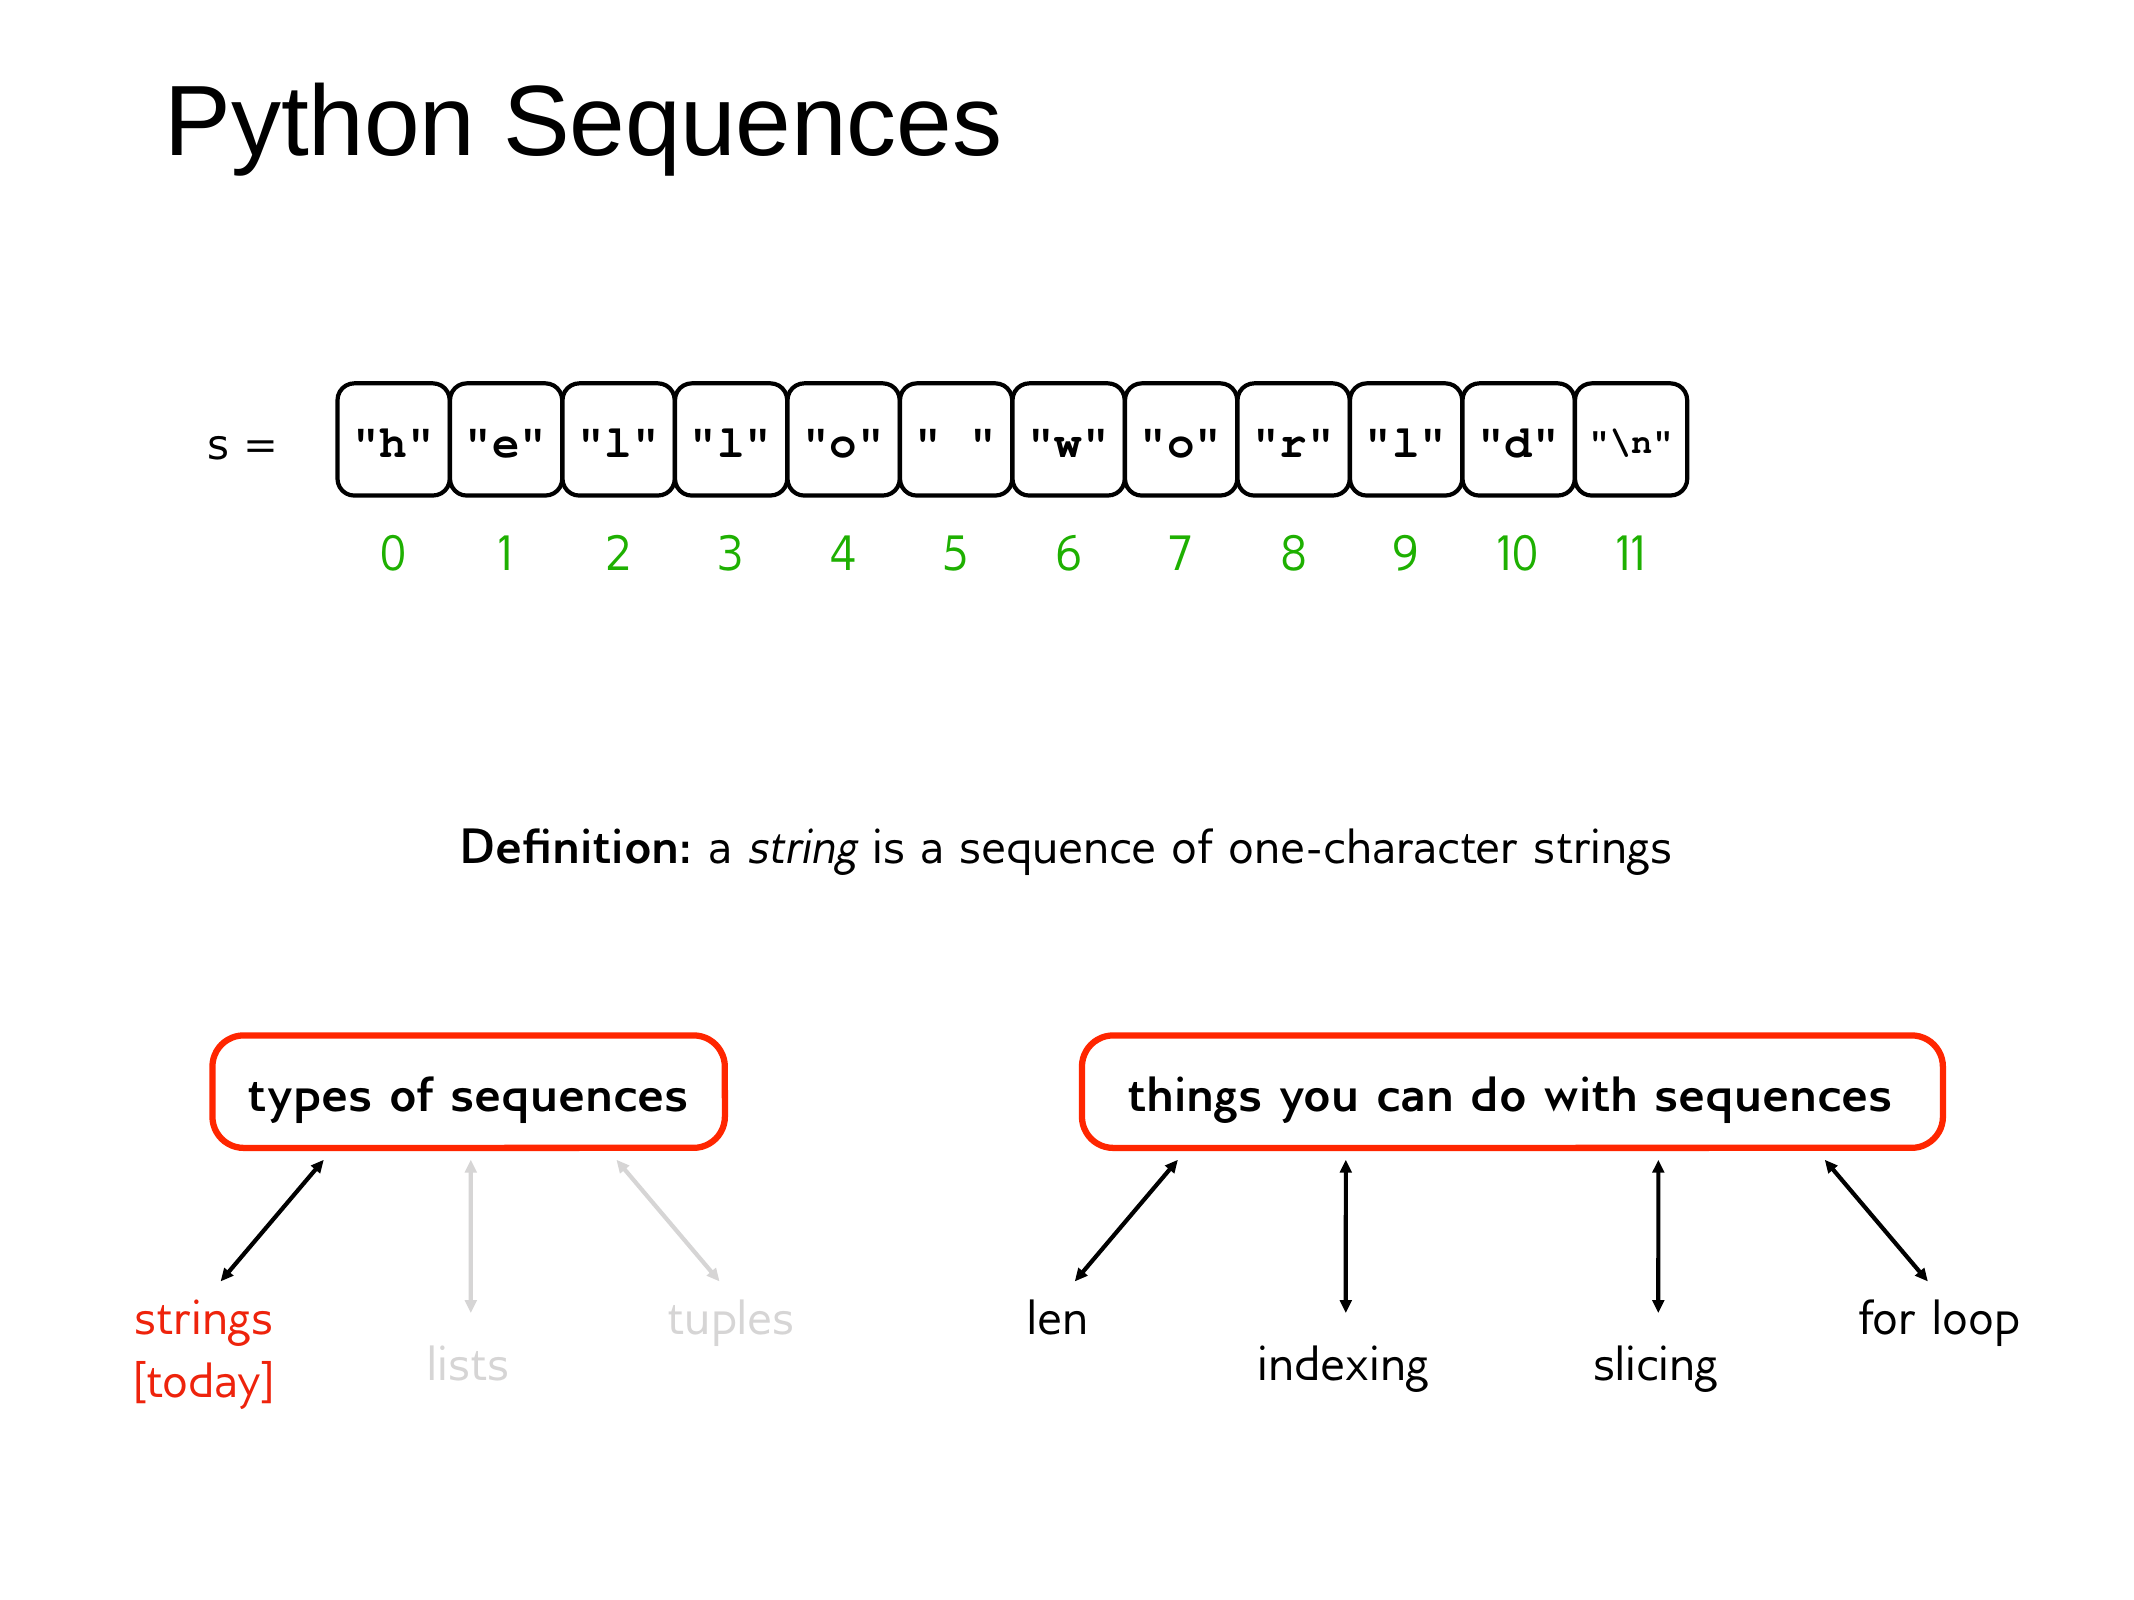

# Python Sequences
"h"
"e"
"l"
"l"
"o"
" "
"w"
"o"
"r"
"l"
"d"
"\n"
s =
0
1
2
3
4
5
6
7
8
9
10
11
Definition: a string is a sequence of one-character strings

types of sequences
things you can do with sequences

strings
tuples
len
for loop
lists
indexing
slicing
[today]